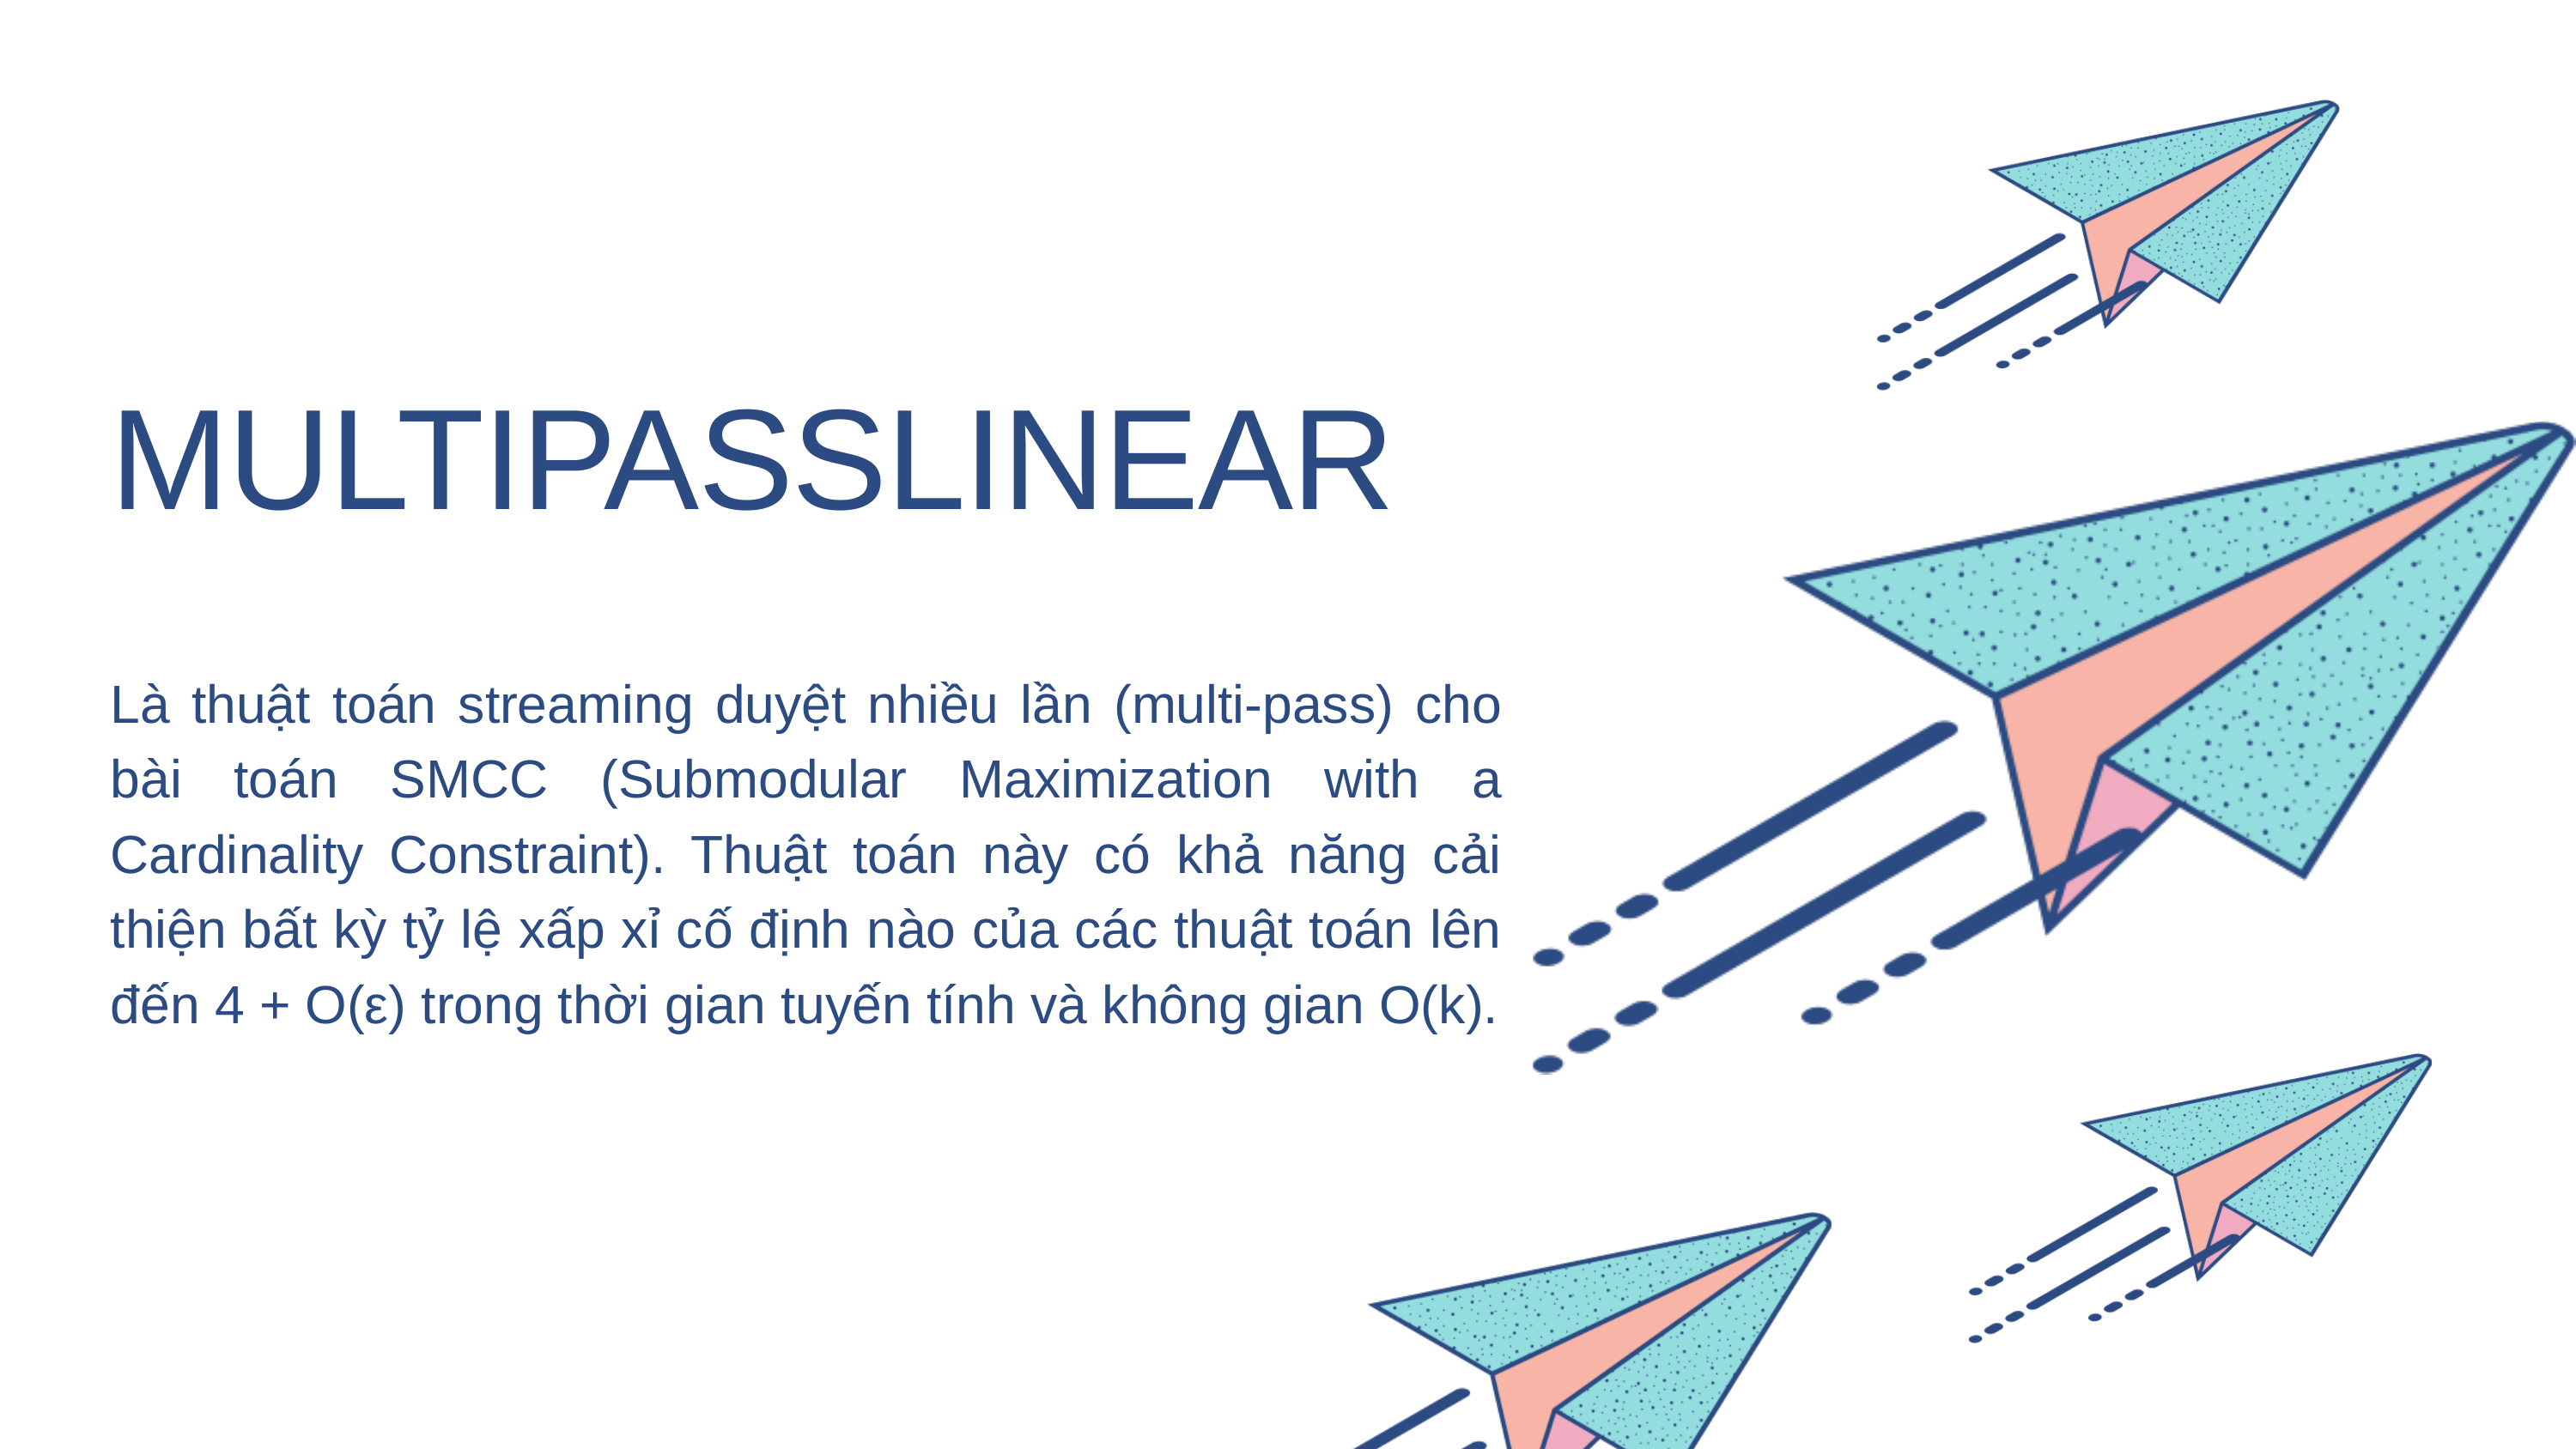

MULTIPASSLINEAR
Là thuật toán streaming duyệt nhiều lần (multi-pass) cho bài toán SMCC (Submodular Maximization with a Cardinality Constraint). Thuật toán này có khả năng cải thiện bất kỳ tỷ lệ xấp xỉ cố định nào của các thuật toán lên đến 4 + O(ε) trong thời gian tuyến tính và không gian O(k).